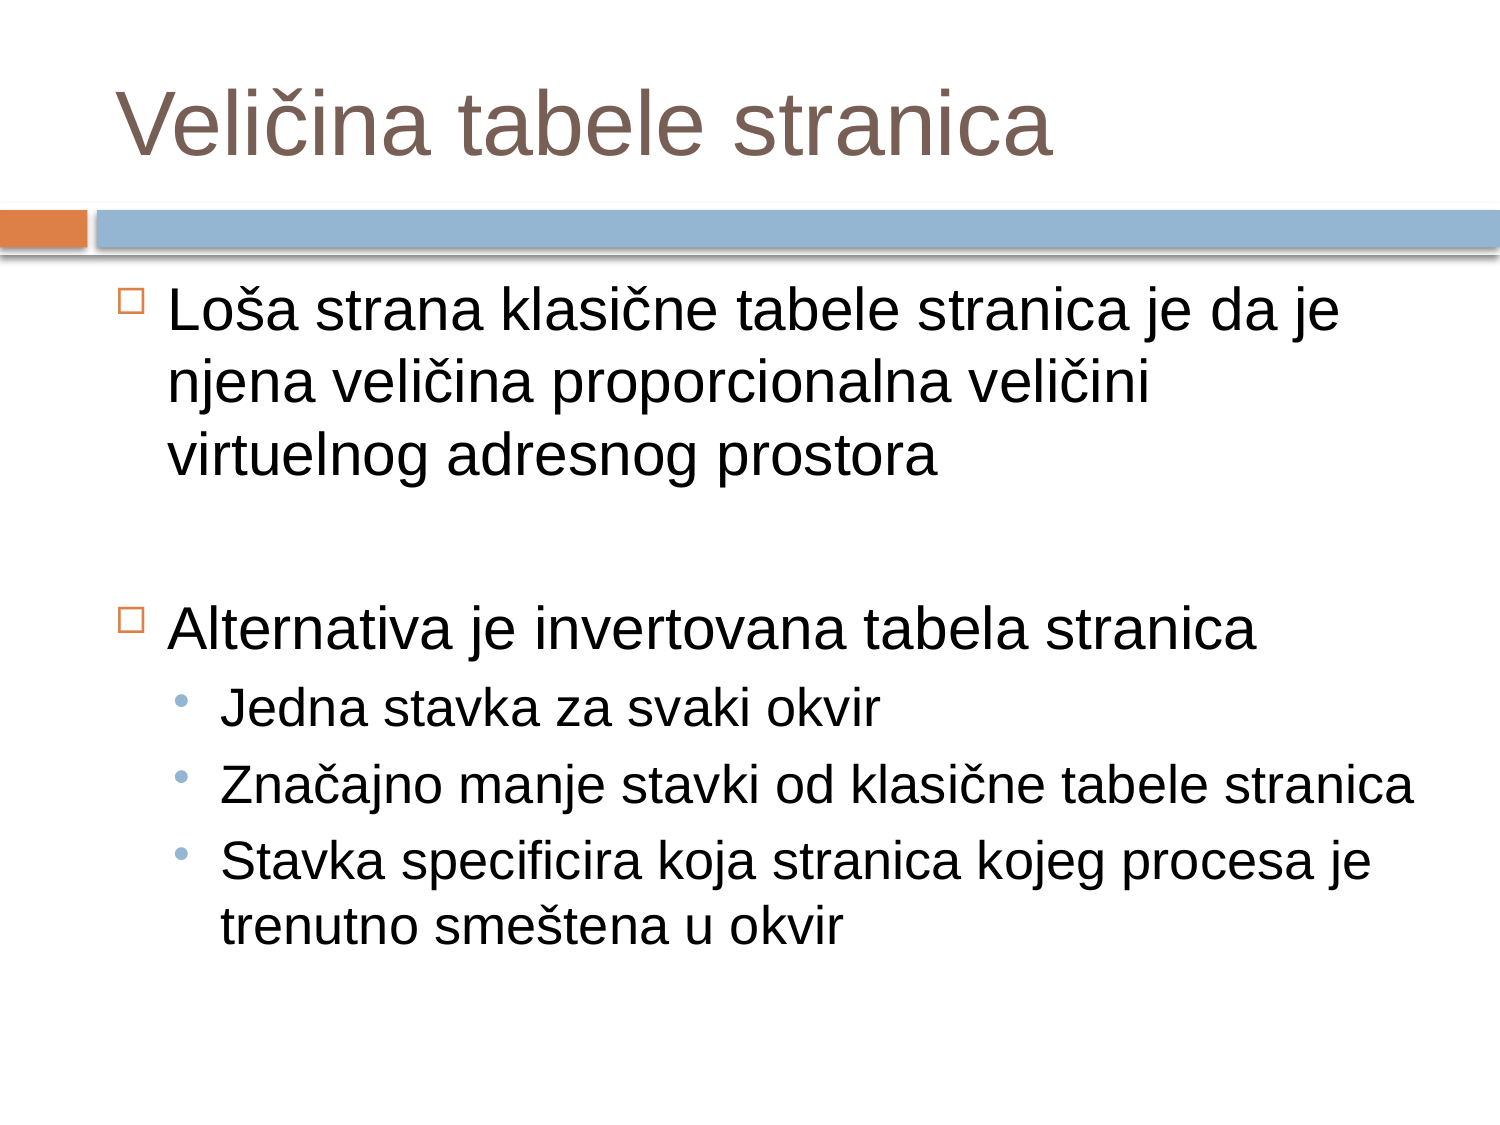

# Veličina tabele stranica
Loša strana klasične tabele stranica je da je njena veličina proporcionalna veličini virtuelnog adresnog prostora

Alternativa je invertovana tabela stranica
Jedna stavka za svaki okvir
Značajno manje stavki od klasične tabele stranica
Stavka specificira koja stranica kojeg procesa je trenutno smeštena u okvir